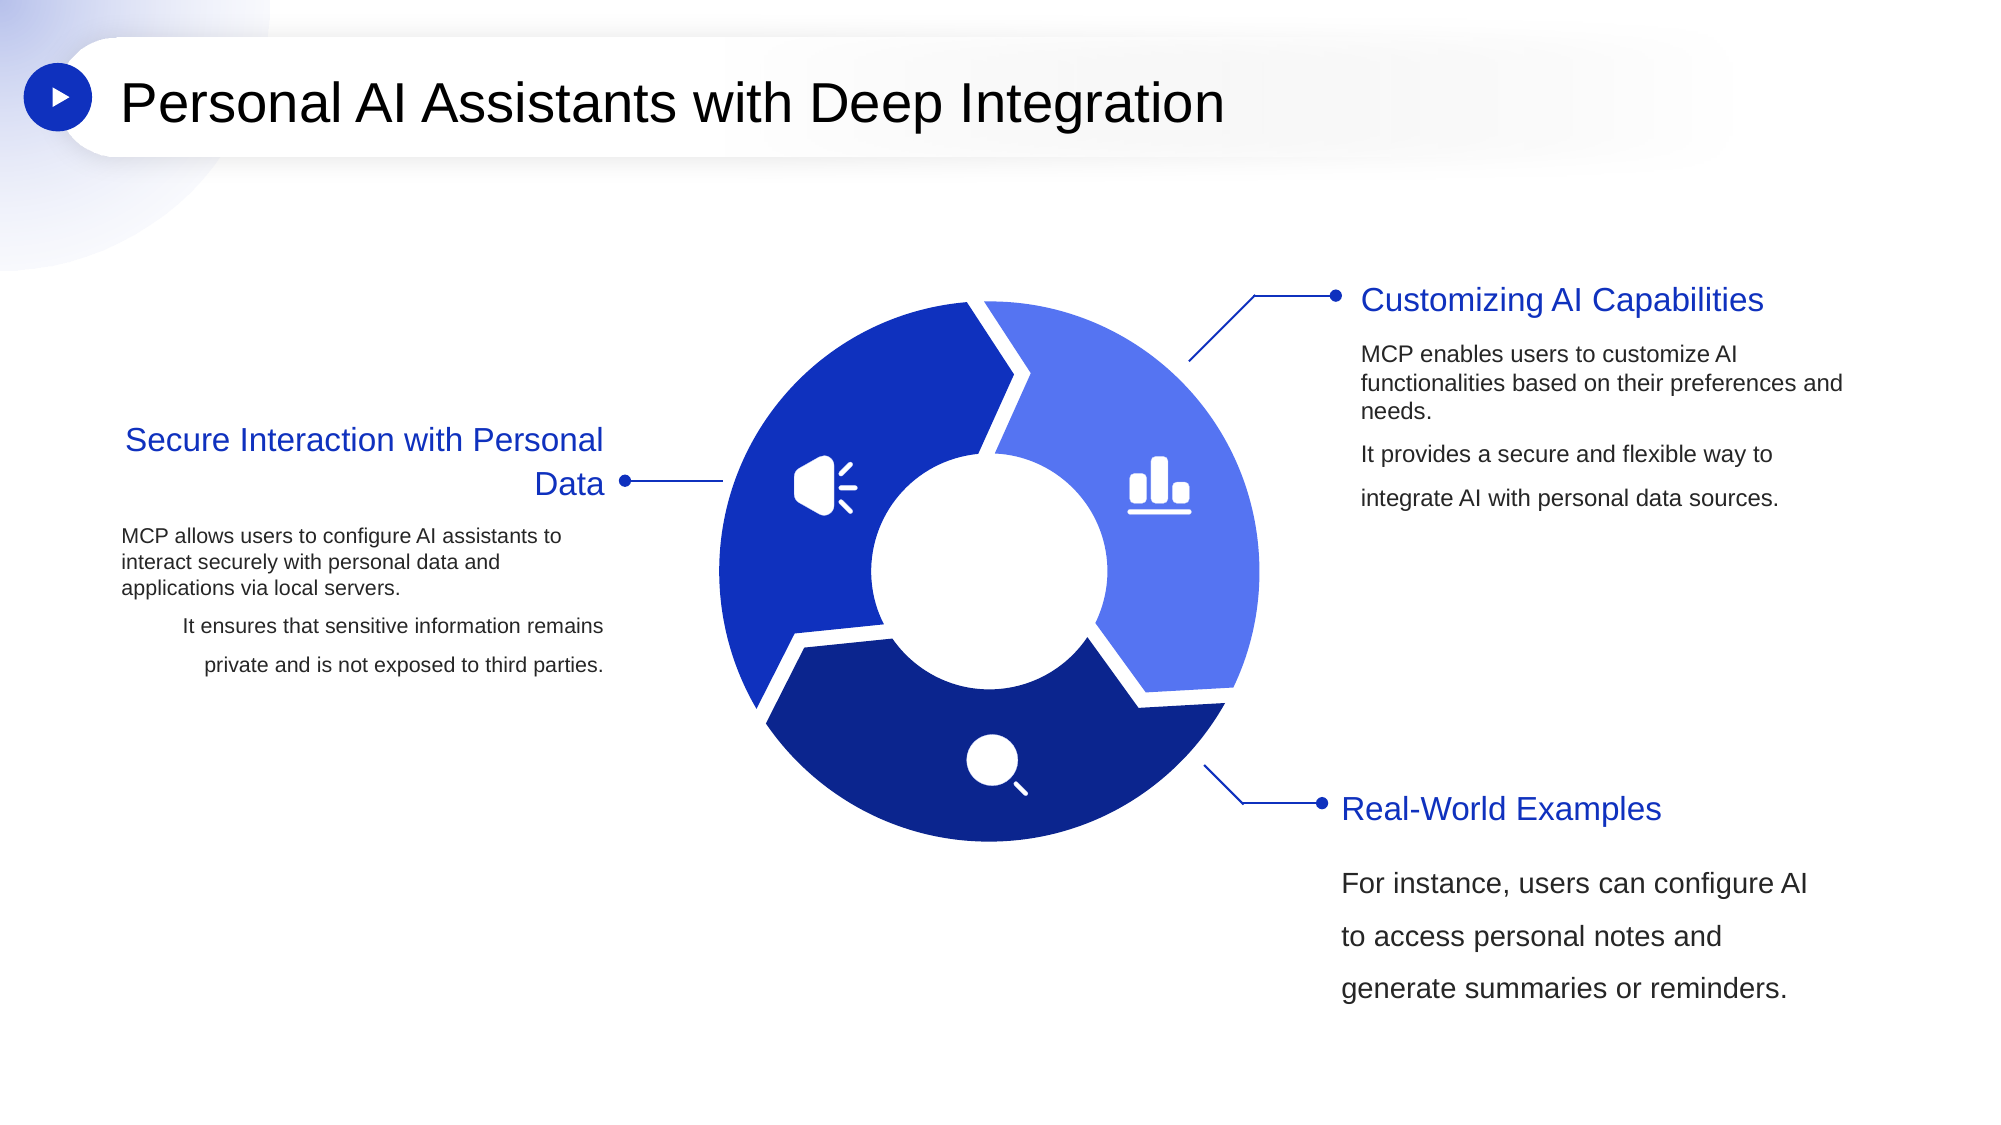

Personal AI Assistants with Deep Integration

Customizing AI Capabilities

MCP enables users to customize AI functionalities based on their preferences and needs.
It provides a secure and flexible way to integrate AI with personal data sources.
Secure Interaction with Personal Data

MCP allows users to configure AI assistants to interact securely with personal data and applications via local servers.
It ensures that sensitive information remains private and is not exposed to third parties.

Real-World Examples

For instance, users can configure AI to access personal notes and generate summaries or reminders.